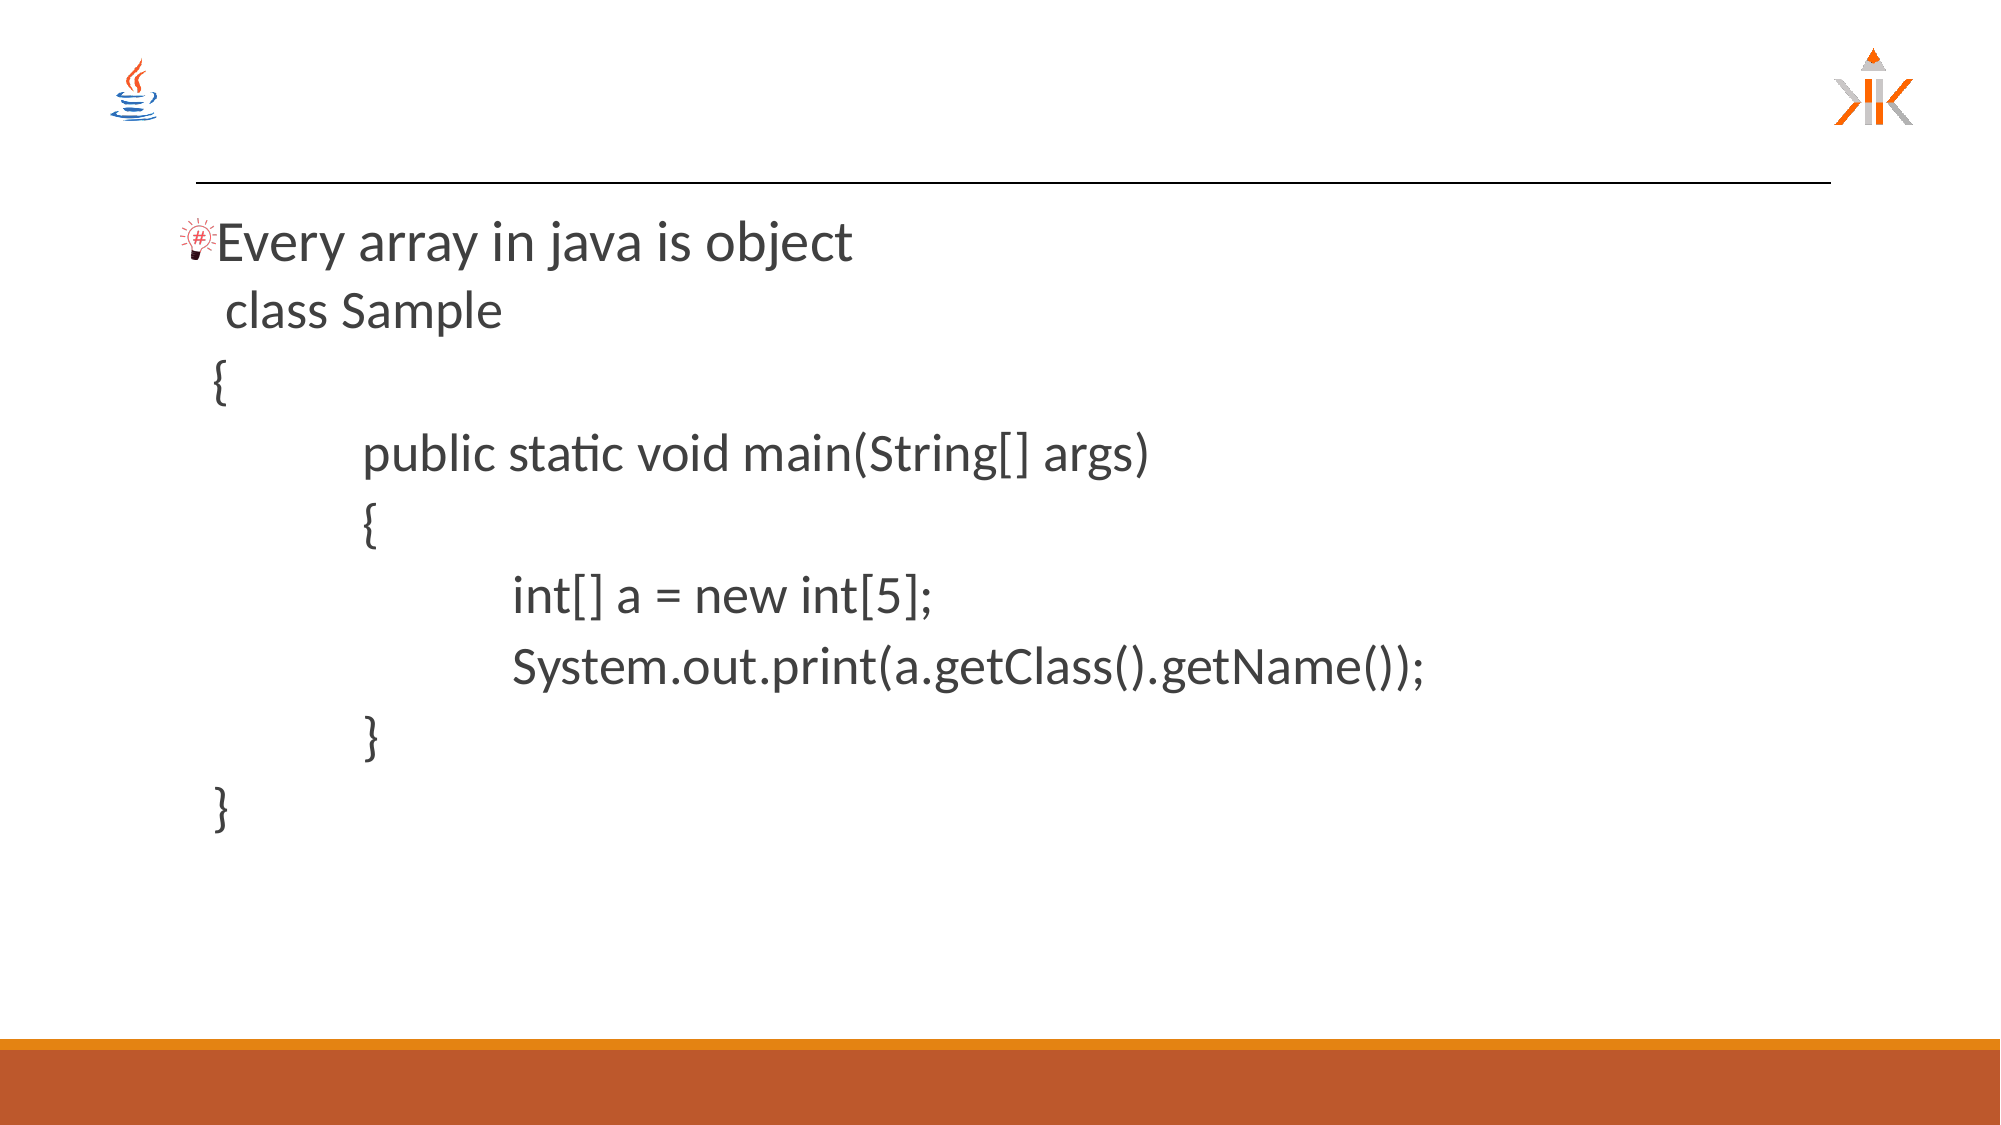

#
Every array in java is object
 class Sample
{
	public static void main(String[] args)
	{
		int[] a = new int[5];
		System.out.print(a.getClass().getName());
	}
}